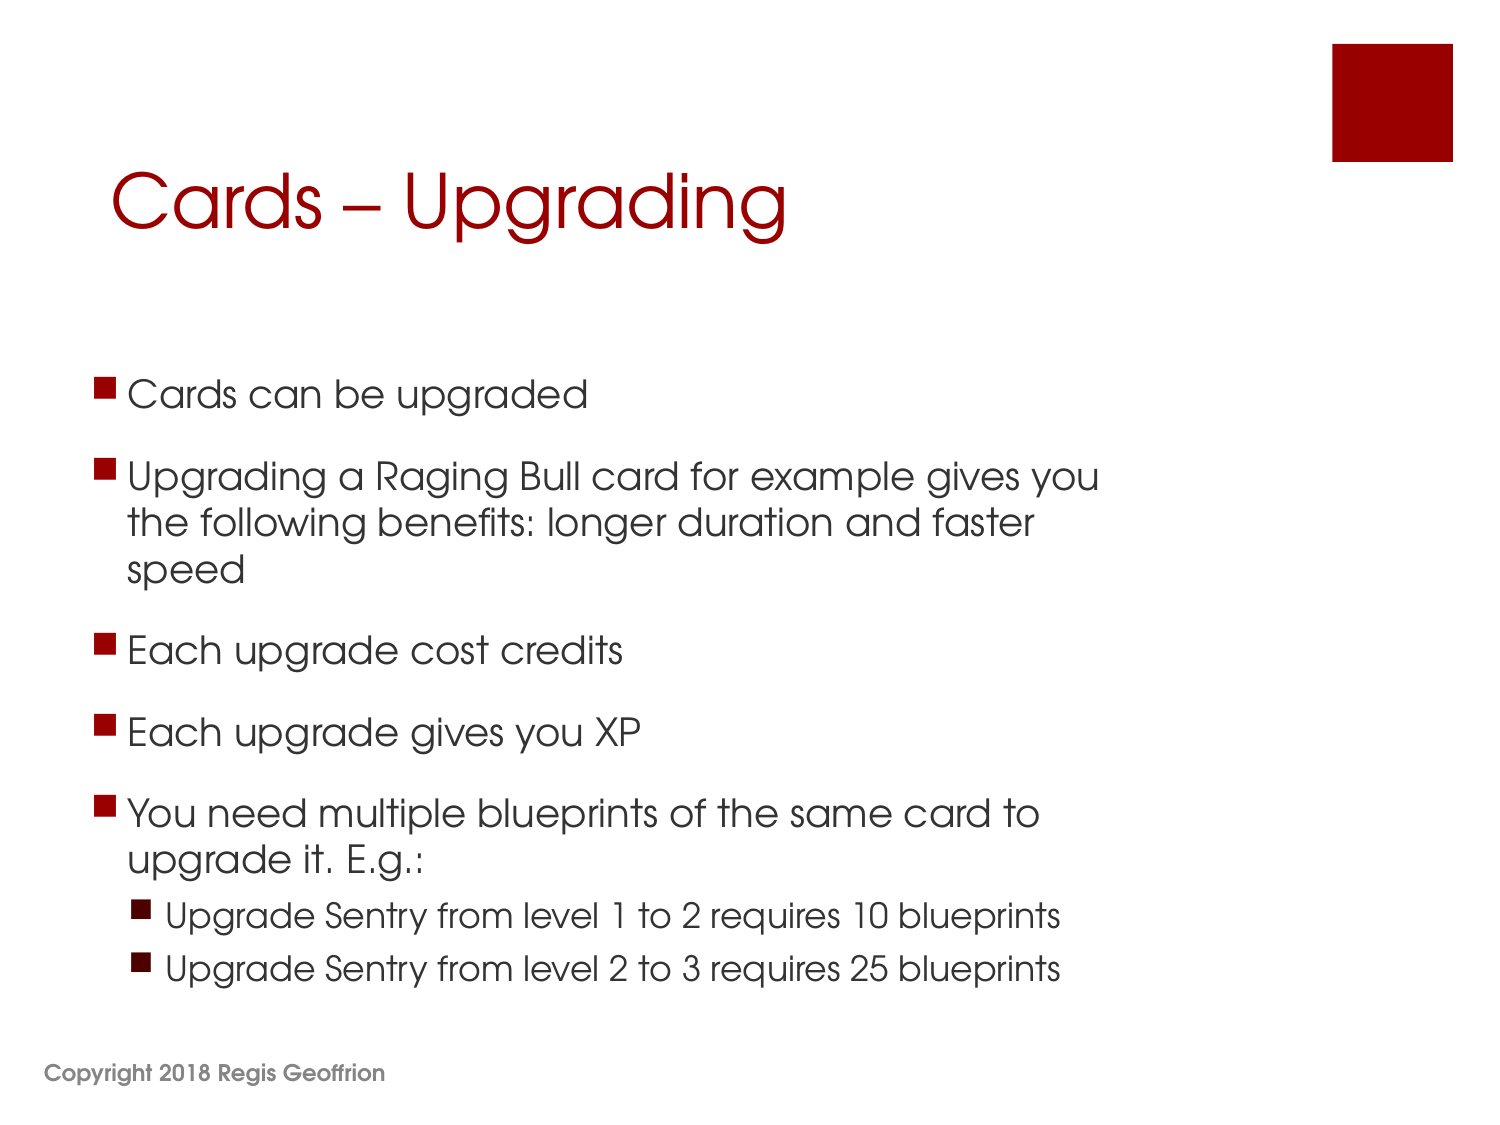

# Cards – Upgrading
Cards can be upgraded
Upgrading a Raging Bull card for example gives you the following benefits: longer duration and faster speed
Each upgrade cost credits
Each upgrade gives you XP
You need multiple blueprints of the same card to upgrade it. E.g.:
Upgrade Sentry from level 1 to 2 requires 10 blueprints
Upgrade Sentry from level 2 to 3 requires 25 blueprints

Copyright 2018 Regis Geoffrion